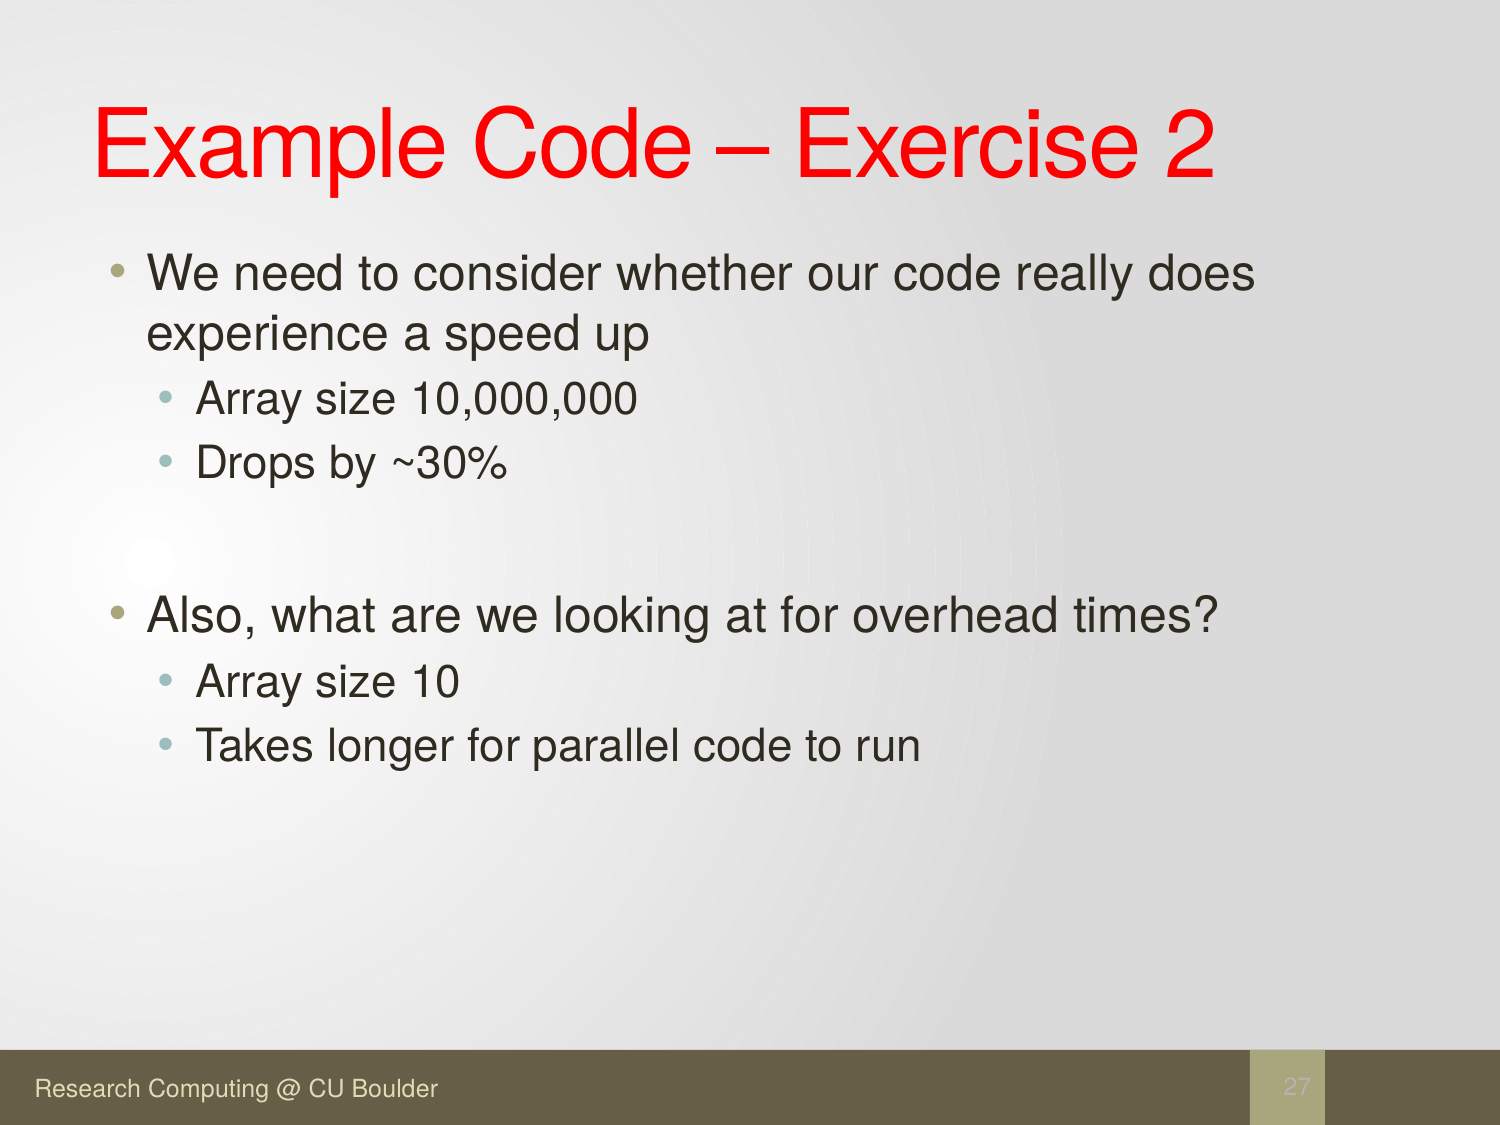

# Example Code – Exercise 2
We need to consider whether our code really does experience a speed up
Array size 10,000,000
Drops by ~30%

Also, what are we looking at for overhead times?
Array size 10
Takes longer for parallel code to run
27